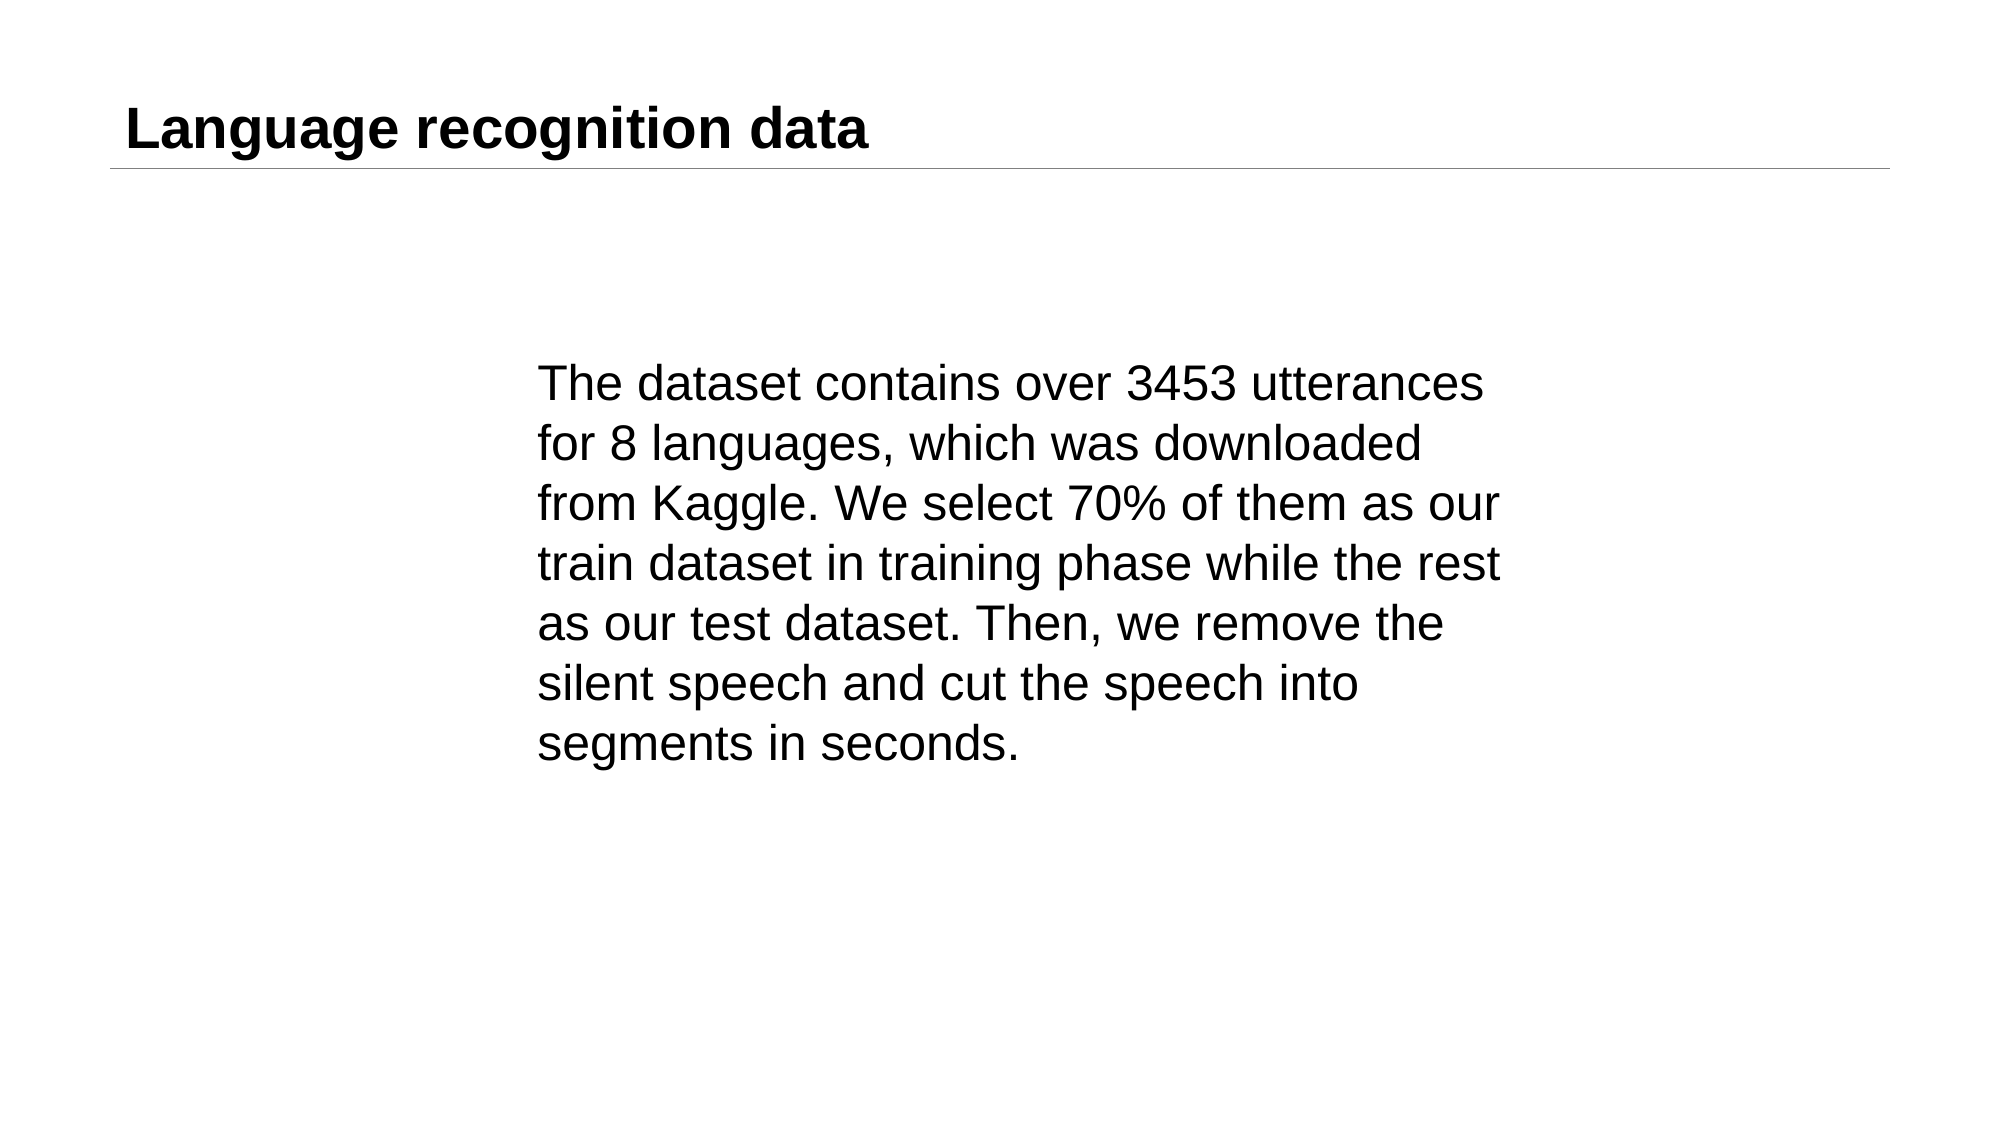

# Language recognition data
The dataset contains over 3453 utterances for 8 languages, which was downloaded from Kaggle. We select 70% of them as our train dataset in training phase while the rest as our test dataset. Then, we remove the silent speech and cut the speech into segments in seconds.
16